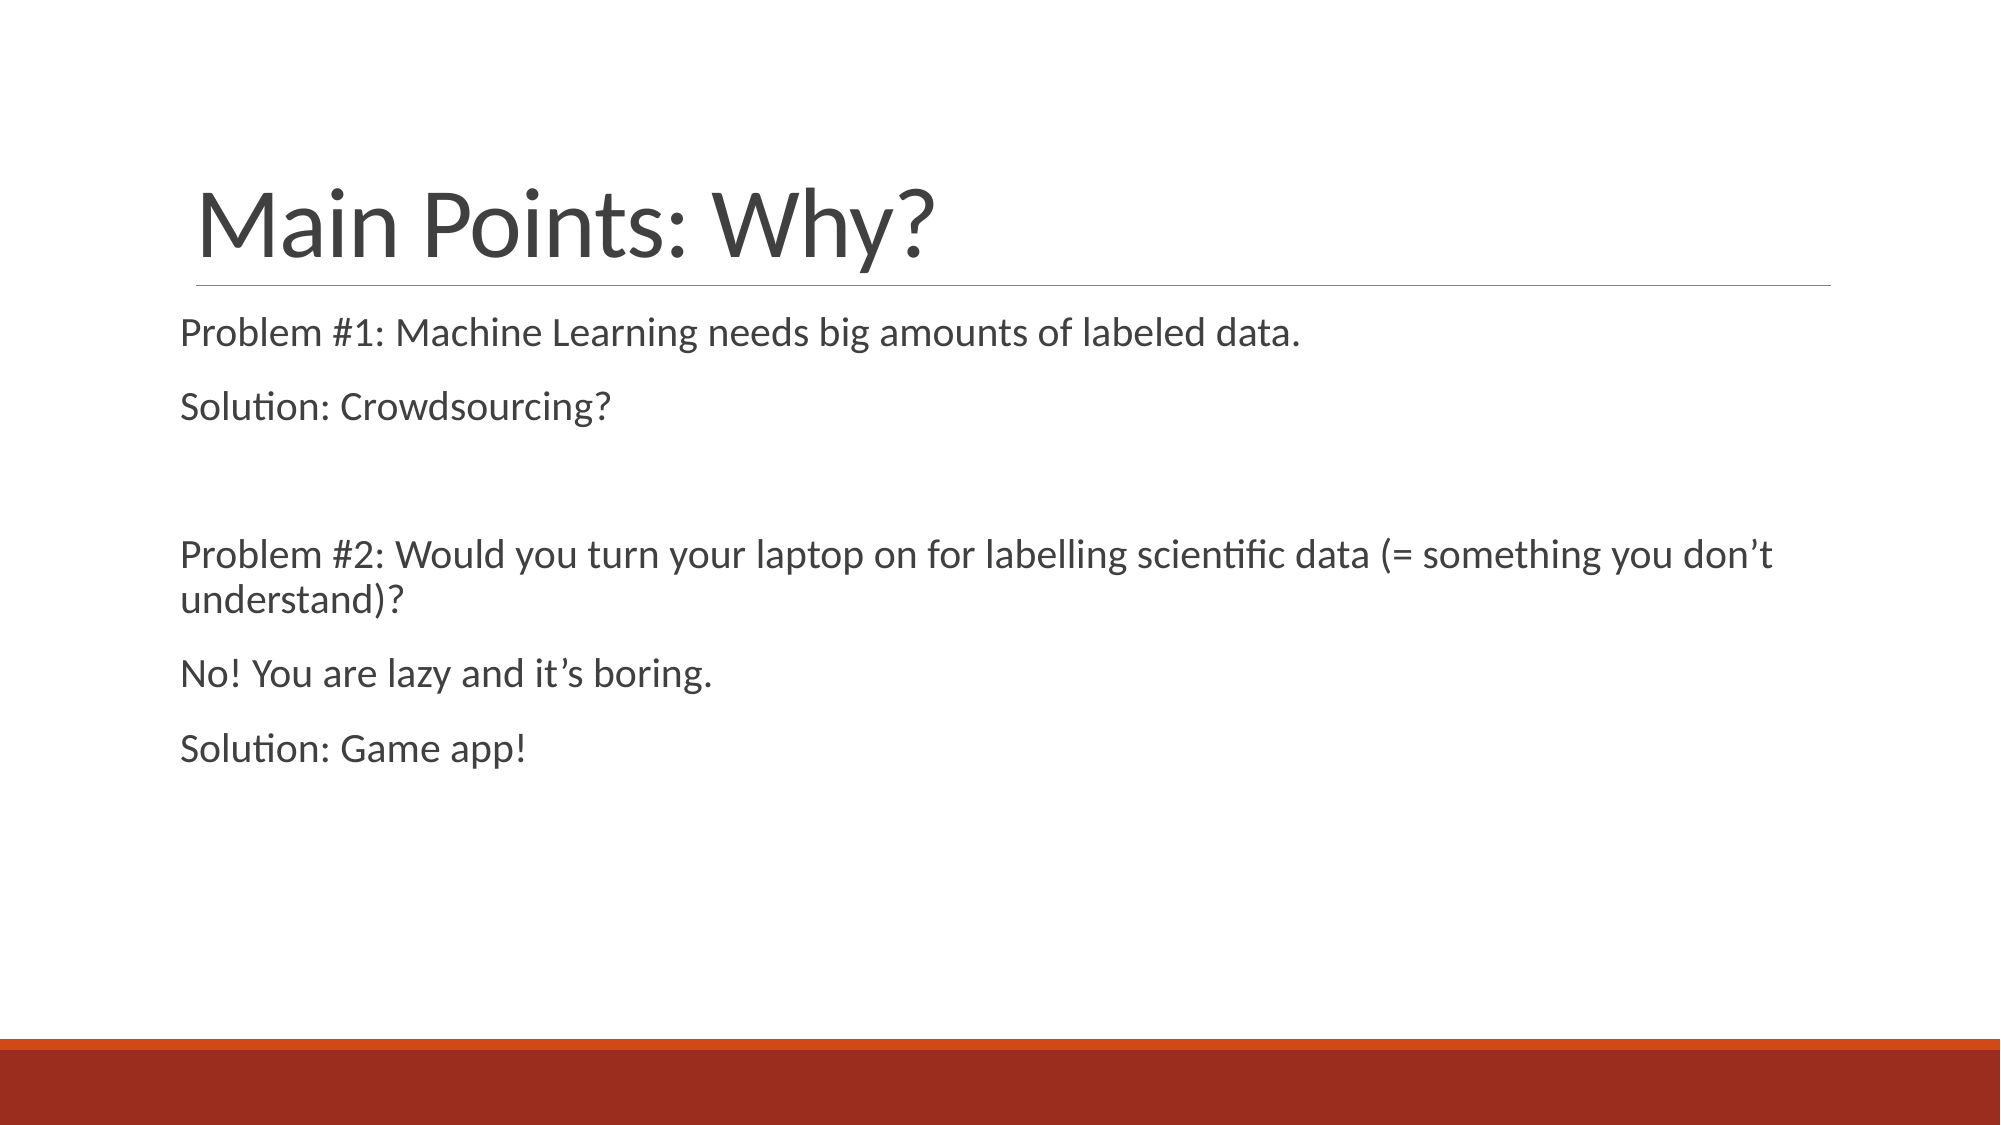

# Main Points: Why?
Problem #1: Machine Learning needs big amounts of labeled data.
Solution: Crowdsourcing?

Problem #2: Would you turn your laptop on for labelling scientific data (= something you don’t understand)?
No! You are lazy and it’s boring.
Solution: Game app!